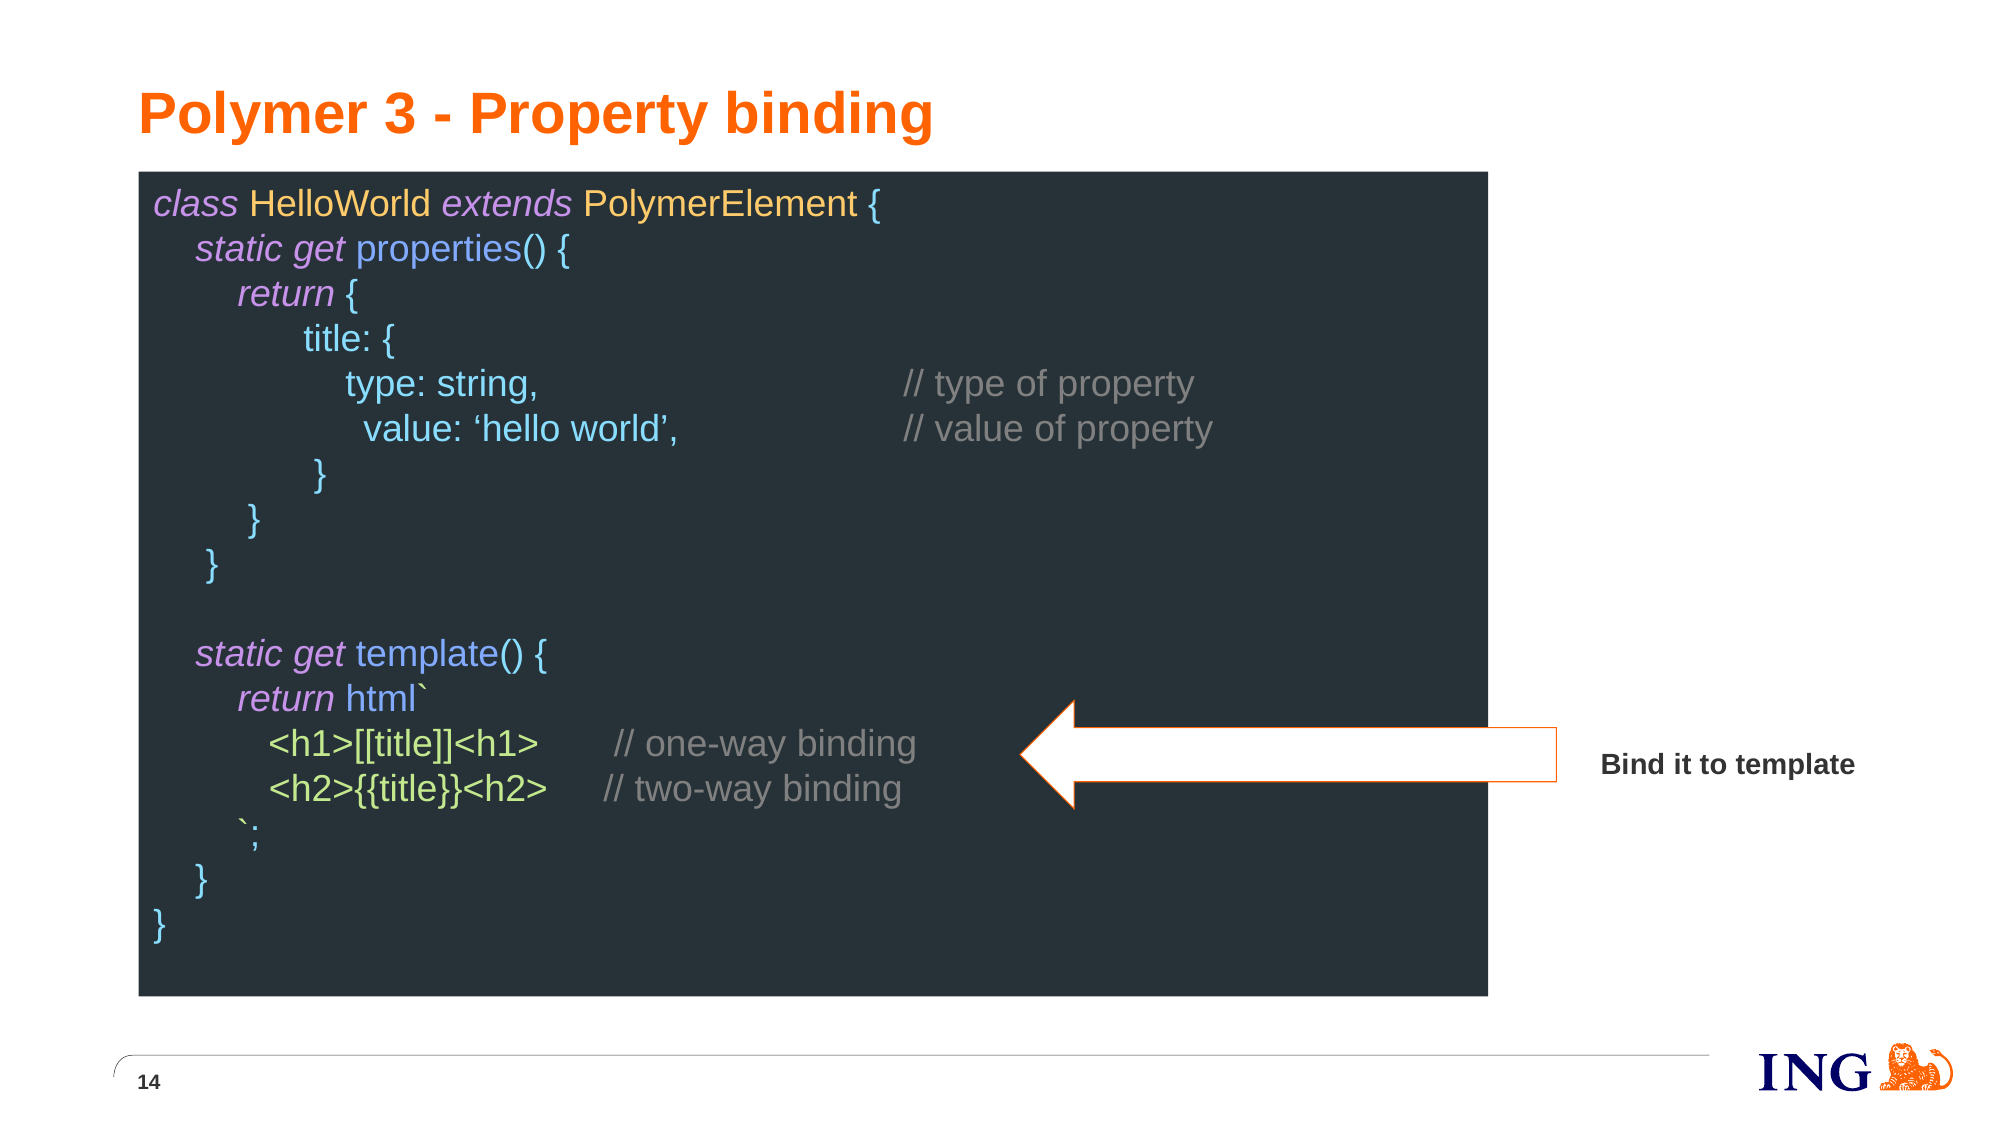

# Polymer 3 - Property binding
class HelloWorld extends PolymerElement {
    static get properties() {
        return {
	title: {
	    type: string,			// type of property
                    value: ‘hello world’,	 	// value of property
  	 }
         }
     }
    static get template() {
        return html`
           <h1>[[title]]<h1>       // one-way binding
           <h2>{{title}}<h2>	// two-way binding
        `;
    }
}

Bind it to template
14